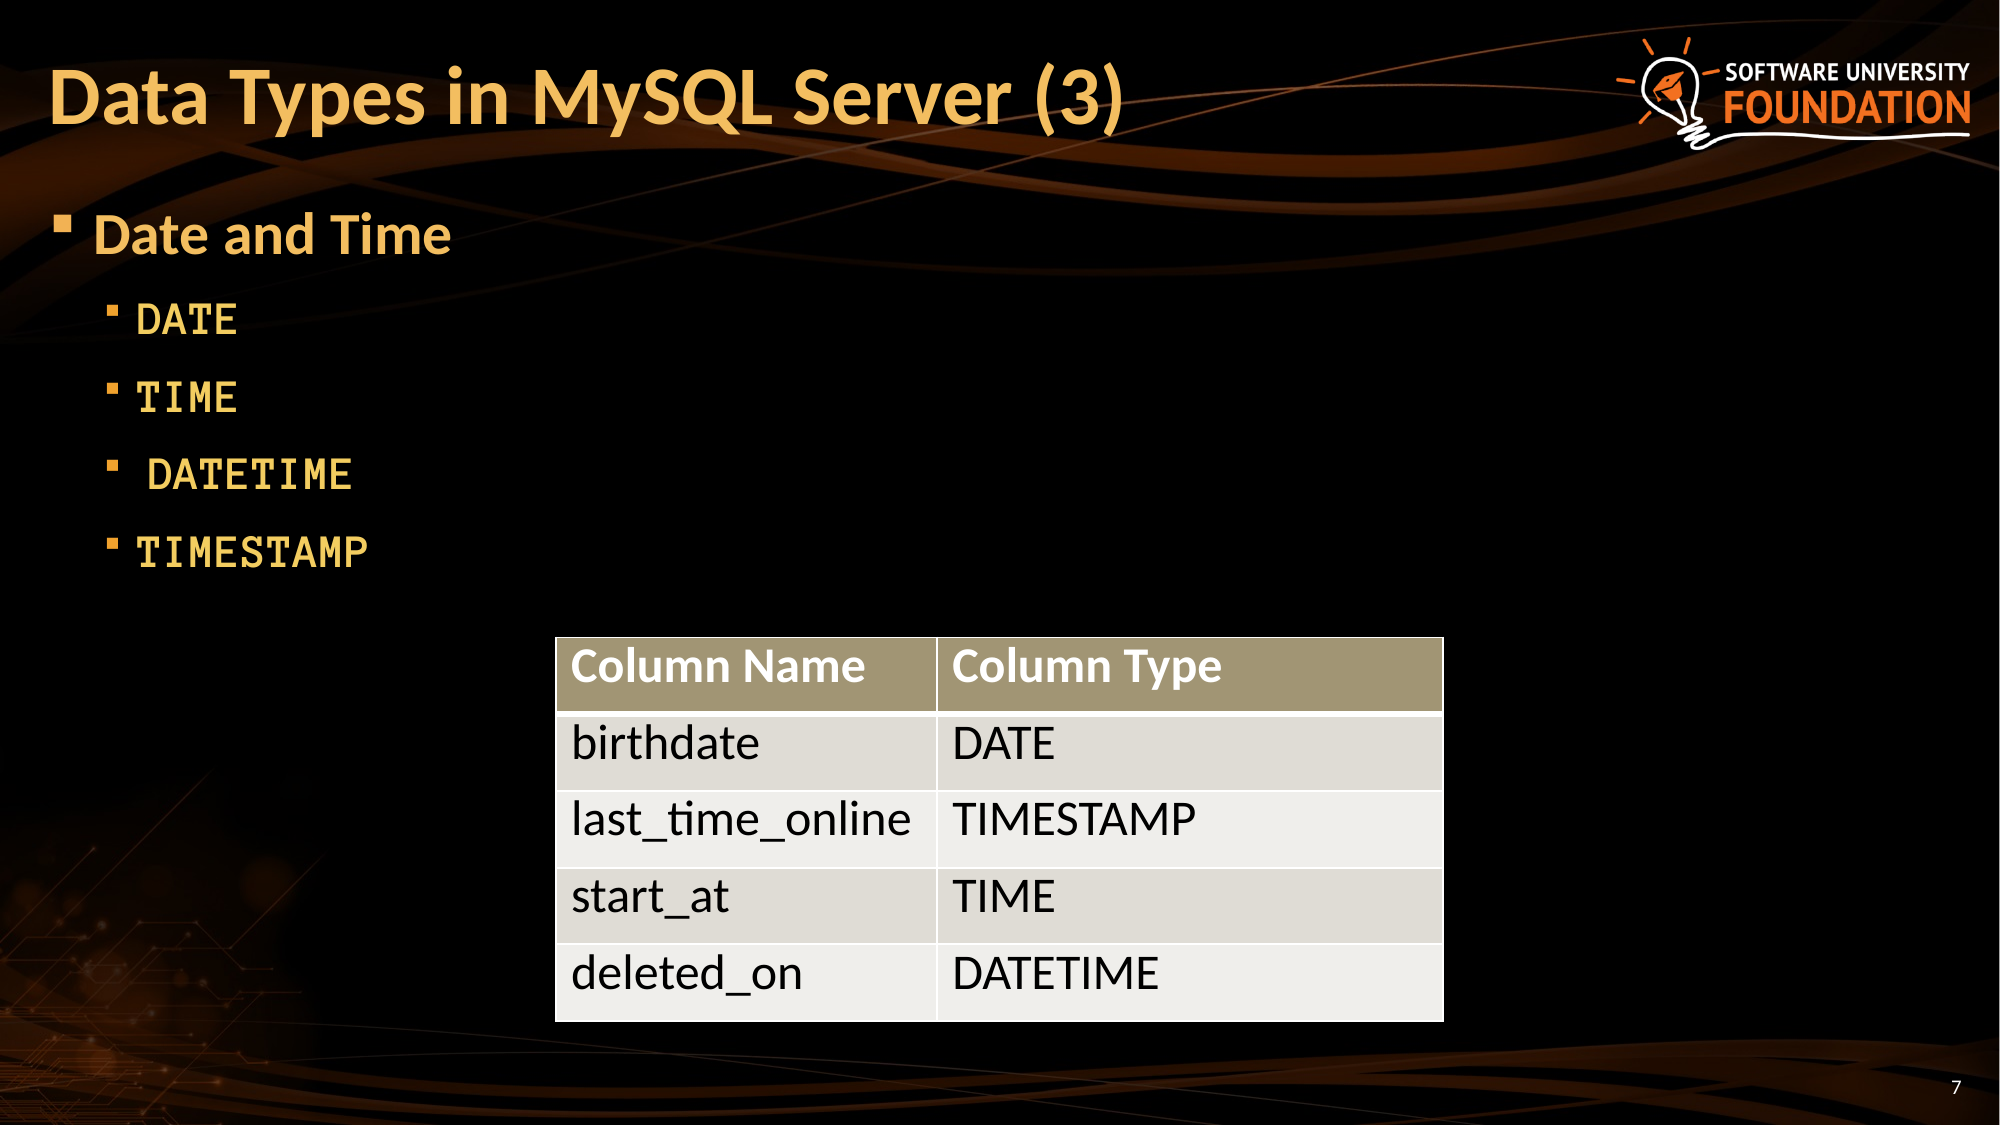

# Data Types in MySQL Server (3)
Date and Time
DATE
TIME
 DATETIME
TIMESTAMP

| Column Name | Column Type |
| --- | --- |
| birthdate | DATE |
| last\_time\_online | TIMESTAMP |
| start\_at | TIME |
| deleted\_on | DATETIME |
7